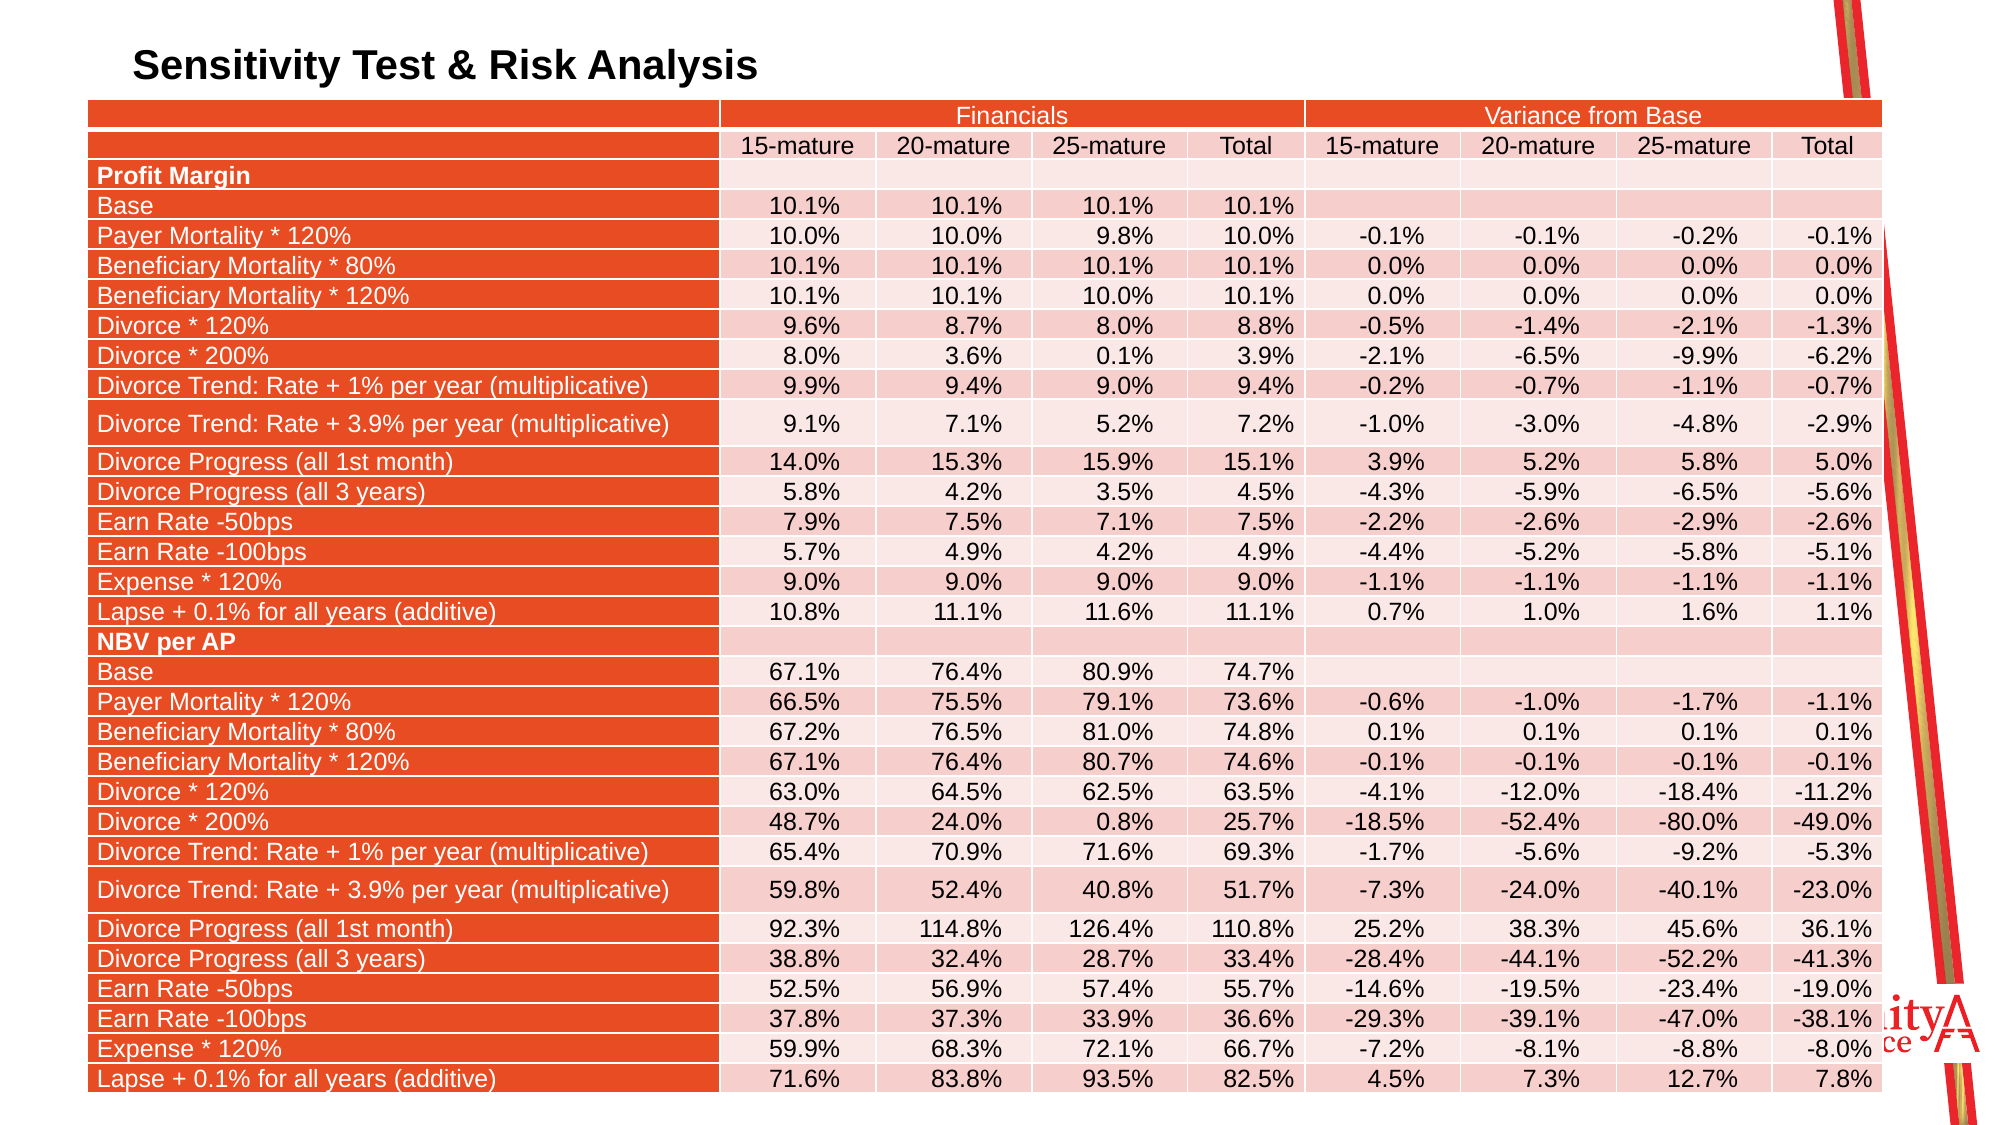

Sensitivity Test & Risk Analysis
|  | Financials |  |  |  | Variance from Base |  |  |  |
| --- | --- | --- | --- | --- | --- | --- | --- | --- |
|  | 15-mature | 20-mature | 25-mature | Total | 15-mature | 20-mature | 25-mature | Total |
| Profit Margin |  |  |  |  |  |  |  |  |
| Base | 10.1% | 10.1% | 10.1% | 10.1% |  |  |  |  |
| Payer Mortality \* 120% | 10.0% | 10.0% | 9.8% | 10.0% | -0.1% | -0.1% | -0.2% | -0.1% |
| Beneficiary Mortality \* 80% | 10.1% | 10.1% | 10.1% | 10.1% | 0.0% | 0.0% | 0.0% | 0.0% |
| Beneficiary Mortality \* 120% | 10.1% | 10.1% | 10.0% | 10.1% | 0.0% | 0.0% | 0.0% | 0.0% |
| Divorce \* 120% | 9.6% | 8.7% | 8.0% | 8.8% | -0.5% | -1.4% | -2.1% | -1.3% |
| Divorce \* 200% | 8.0% | 3.6% | 0.1% | 3.9% | -2.1% | -6.5% | -9.9% | -6.2% |
| Divorce Trend: Rate + 1% per year (multiplicative) | 9.9% | 9.4% | 9.0% | 9.4% | -0.2% | -0.7% | -1.1% | -0.7% |
| Divorce Trend: Rate + 3.9% per year (multiplicative) | 9.1% | 7.1% | 5.2% | 7.2% | -1.0% | -3.0% | -4.8% | -2.9% |
| Divorce Progress (all 1st month) | 14.0% | 15.3% | 15.9% | 15.1% | 3.9% | 5.2% | 5.8% | 5.0% |
| Divorce Progress (all 3 years) | 5.8% | 4.2% | 3.5% | 4.5% | -4.3% | -5.9% | -6.5% | -5.6% |
| Earn Rate -50bps | 7.9% | 7.5% | 7.1% | 7.5% | -2.2% | -2.6% | -2.9% | -2.6% |
| Earn Rate -100bps | 5.7% | 4.9% | 4.2% | 4.9% | -4.4% | -5.2% | -5.8% | -5.1% |
| Expense \* 120% | 9.0% | 9.0% | 9.0% | 9.0% | -1.1% | -1.1% | -1.1% | -1.1% |
| Lapse + 0.1% for all years (additive) | 10.8% | 11.1% | 11.6% | 11.1% | 0.7% | 1.0% | 1.6% | 1.1% |
| NBV per AP |  |  |  |  |  |  |  |  |
| Base | 67.1% | 76.4% | 80.9% | 74.7% |  |  |  |  |
| Payer Mortality \* 120% | 66.5% | 75.5% | 79.1% | 73.6% | -0.6% | -1.0% | -1.7% | -1.1% |
| Beneficiary Mortality \* 80% | 67.2% | 76.5% | 81.0% | 74.8% | 0.1% | 0.1% | 0.1% | 0.1% |
| Beneficiary Mortality \* 120% | 67.1% | 76.4% | 80.7% | 74.6% | -0.1% | -0.1% | -0.1% | -0.1% |
| Divorce \* 120% | 63.0% | 64.5% | 62.5% | 63.5% | -4.1% | -12.0% | -18.4% | -11.2% |
| Divorce \* 200% | 48.7% | 24.0% | 0.8% | 25.7% | -18.5% | -52.4% | -80.0% | -49.0% |
| Divorce Trend: Rate + 1% per year (multiplicative) | 65.4% | 70.9% | 71.6% | 69.3% | -1.7% | -5.6% | -9.2% | -5.3% |
| Divorce Trend: Rate + 3.9% per year (multiplicative) | 59.8% | 52.4% | 40.8% | 51.7% | -7.3% | -24.0% | -40.1% | -23.0% |
| Divorce Progress (all 1st month) | 92.3% | 114.8% | 126.4% | 110.8% | 25.2% | 38.3% | 45.6% | 36.1% |
| Divorce Progress (all 3 years) | 38.8% | 32.4% | 28.7% | 33.4% | -28.4% | -44.1% | -52.2% | -41.3% |
| Earn Rate -50bps | 52.5% | 56.9% | 57.4% | 55.7% | -14.6% | -19.5% | -23.4% | -19.0% |
| Earn Rate -100bps | 37.8% | 37.3% | 33.9% | 36.6% | -29.3% | -39.1% | -47.0% | -38.1% |
| Expense \* 120% | 59.9% | 68.3% | 72.1% | 66.7% | -7.2% | -8.1% | -8.8% | -8.0% |
| Lapse + 0.1% for all years (additive) | 71.6% | 83.8% | 93.5% | 82.5% | 4.5% | 7.3% | 12.7% | 7.8% |